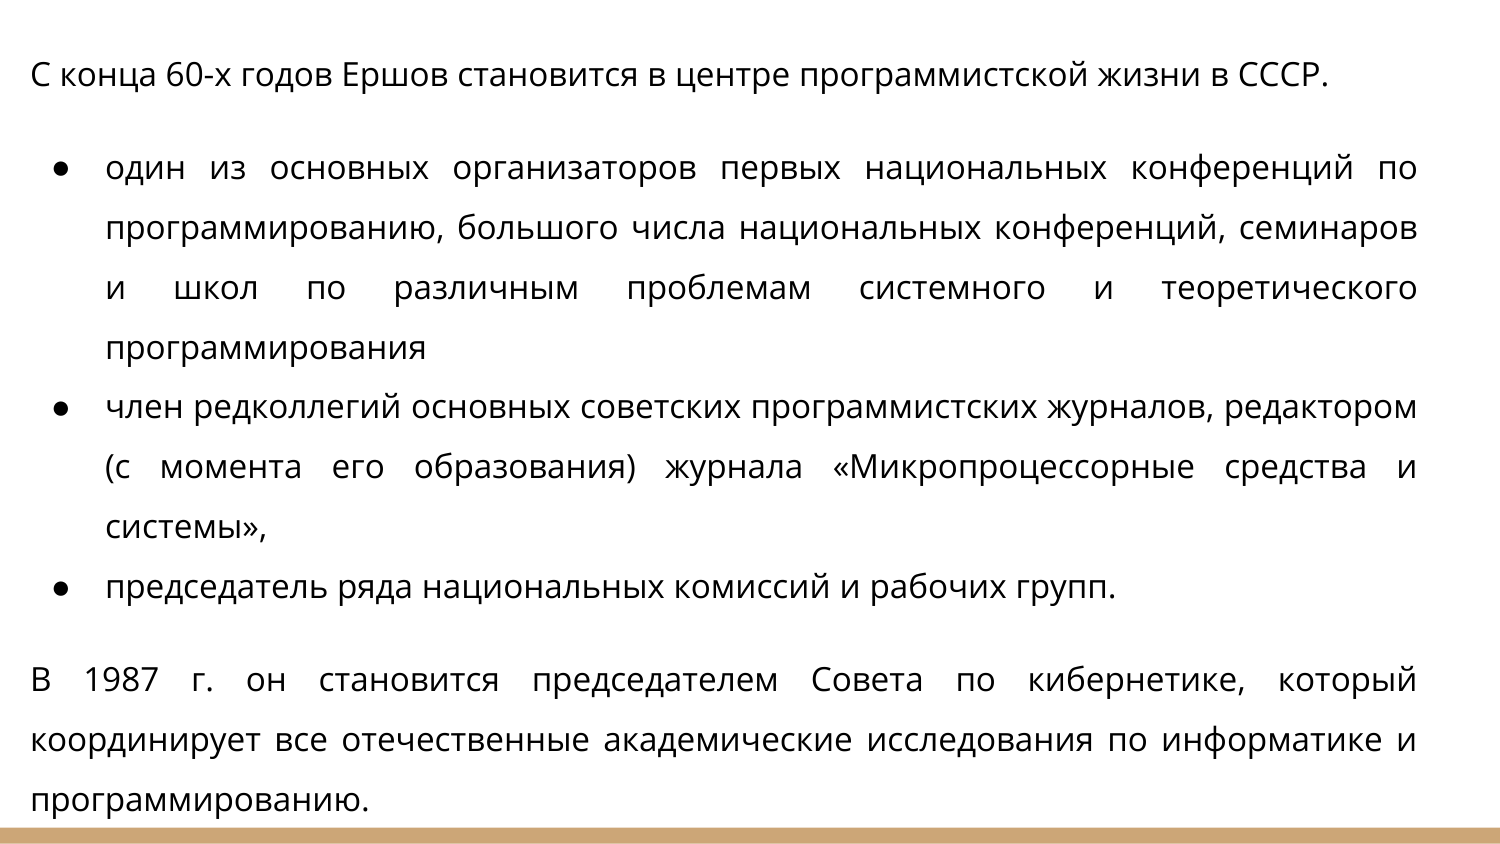

С конца 60-х годов Ершов становится в центре программистской жизни в СССР.
один из основных организаторов первых национальных конференций по программированию, большого числа национальных конференций, семинаров и школ по различным проблемам системного и теоретического программирования
член редколлегий основных советских программистских журналов, редактором (с момента его образования) журнала «Микропроцессорные средства и системы»,
председатель ряда национальных комиссий и рабочих групп.
В 1987 г. он становится председателем Совета по кибернетике, который координирует все отечественные академические исследования по информатике и программированию.